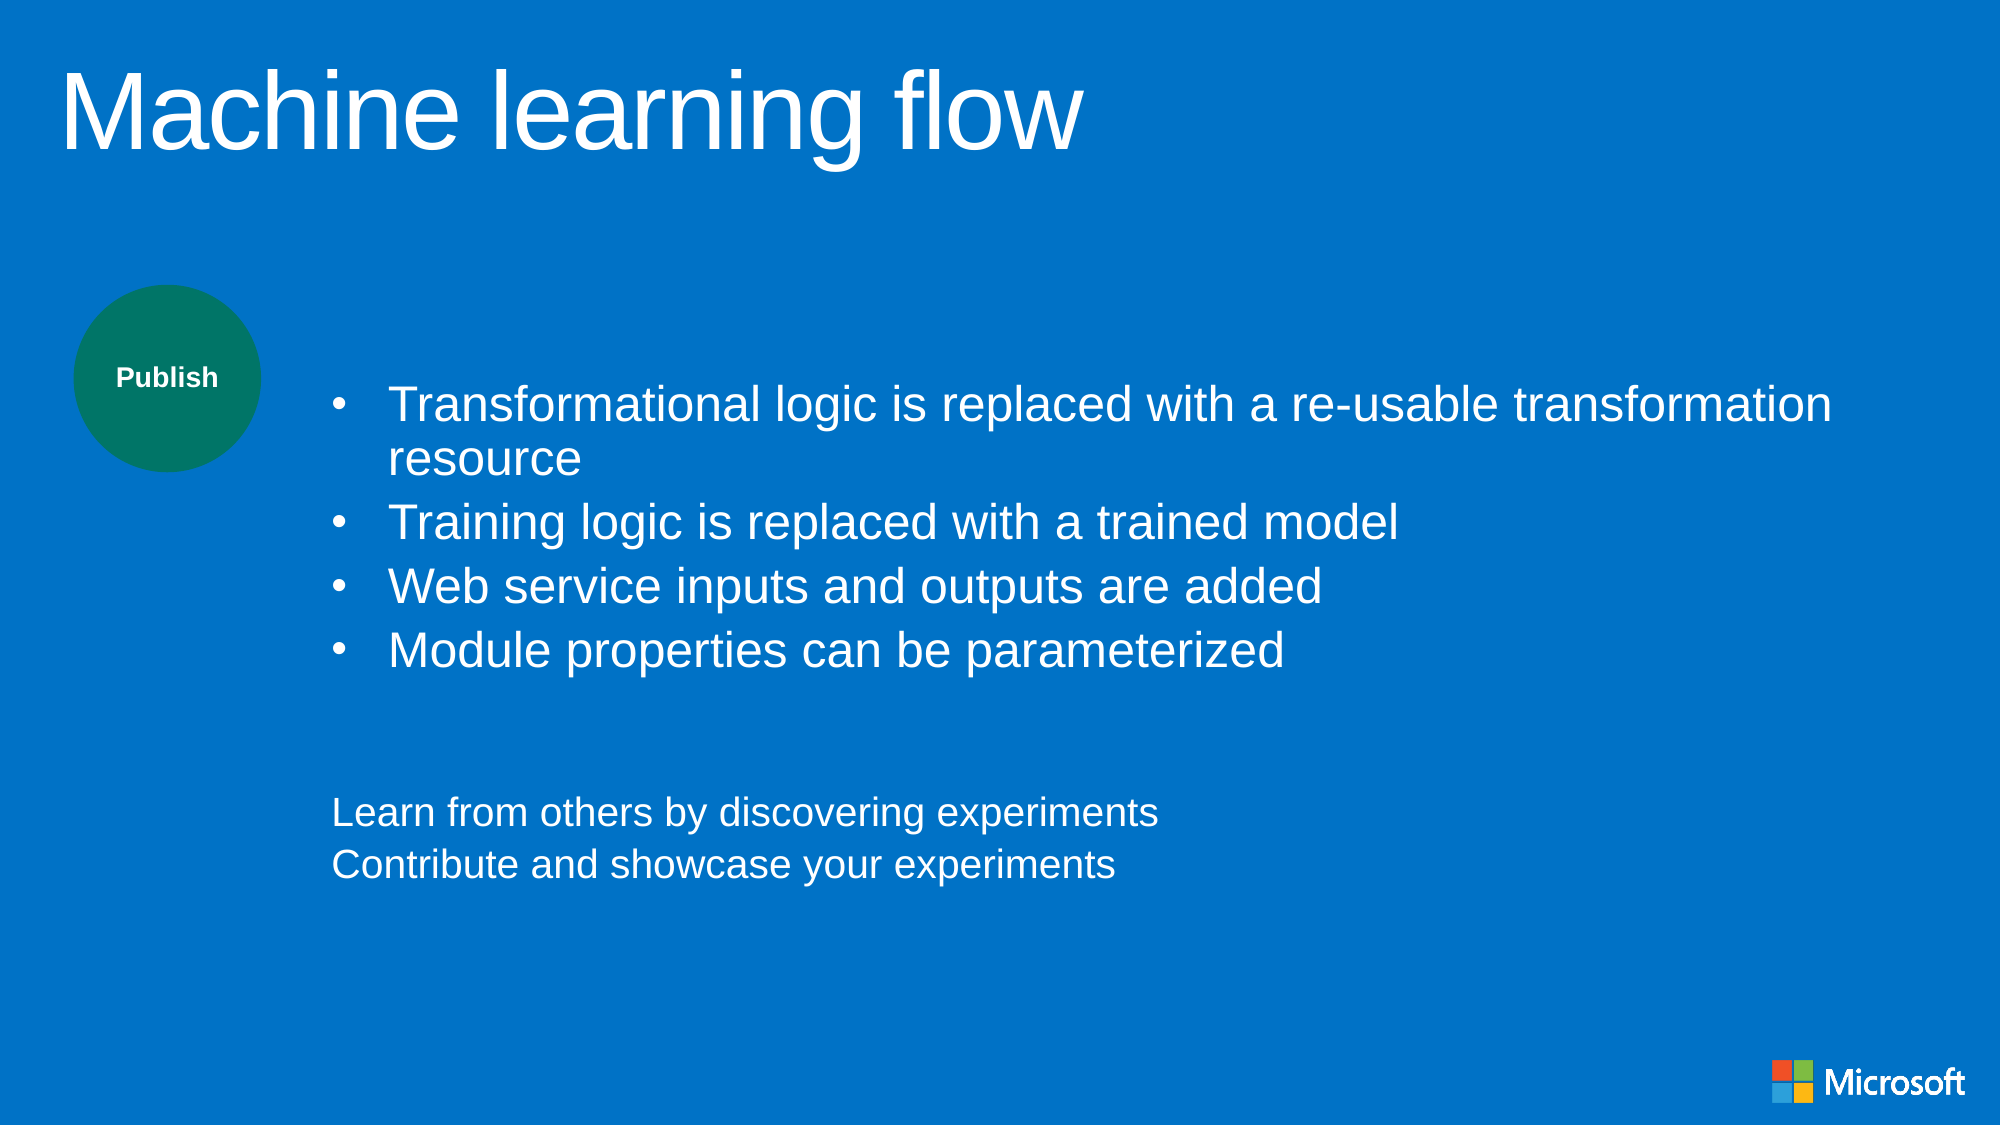

#
Machine learning flow
First, add a scoring experiment
Transformational logic is replaced with a re-usable transformation resource
Training logic is replaced with a trained model
Web service inputs and outputs are added
Module properties can be parameterized
Publish the experiment to the gallery
Learn from others by discovering experiments
Contribute and showcase your experiments

Publish